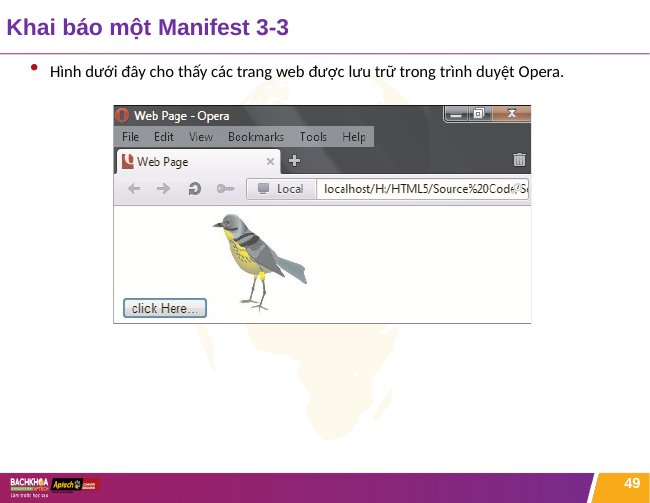

# Khai báo một Manifest 3-3
Hình dưới đây cho thấy các trang web được lưu trữ trong trình duyệt Opera.

49